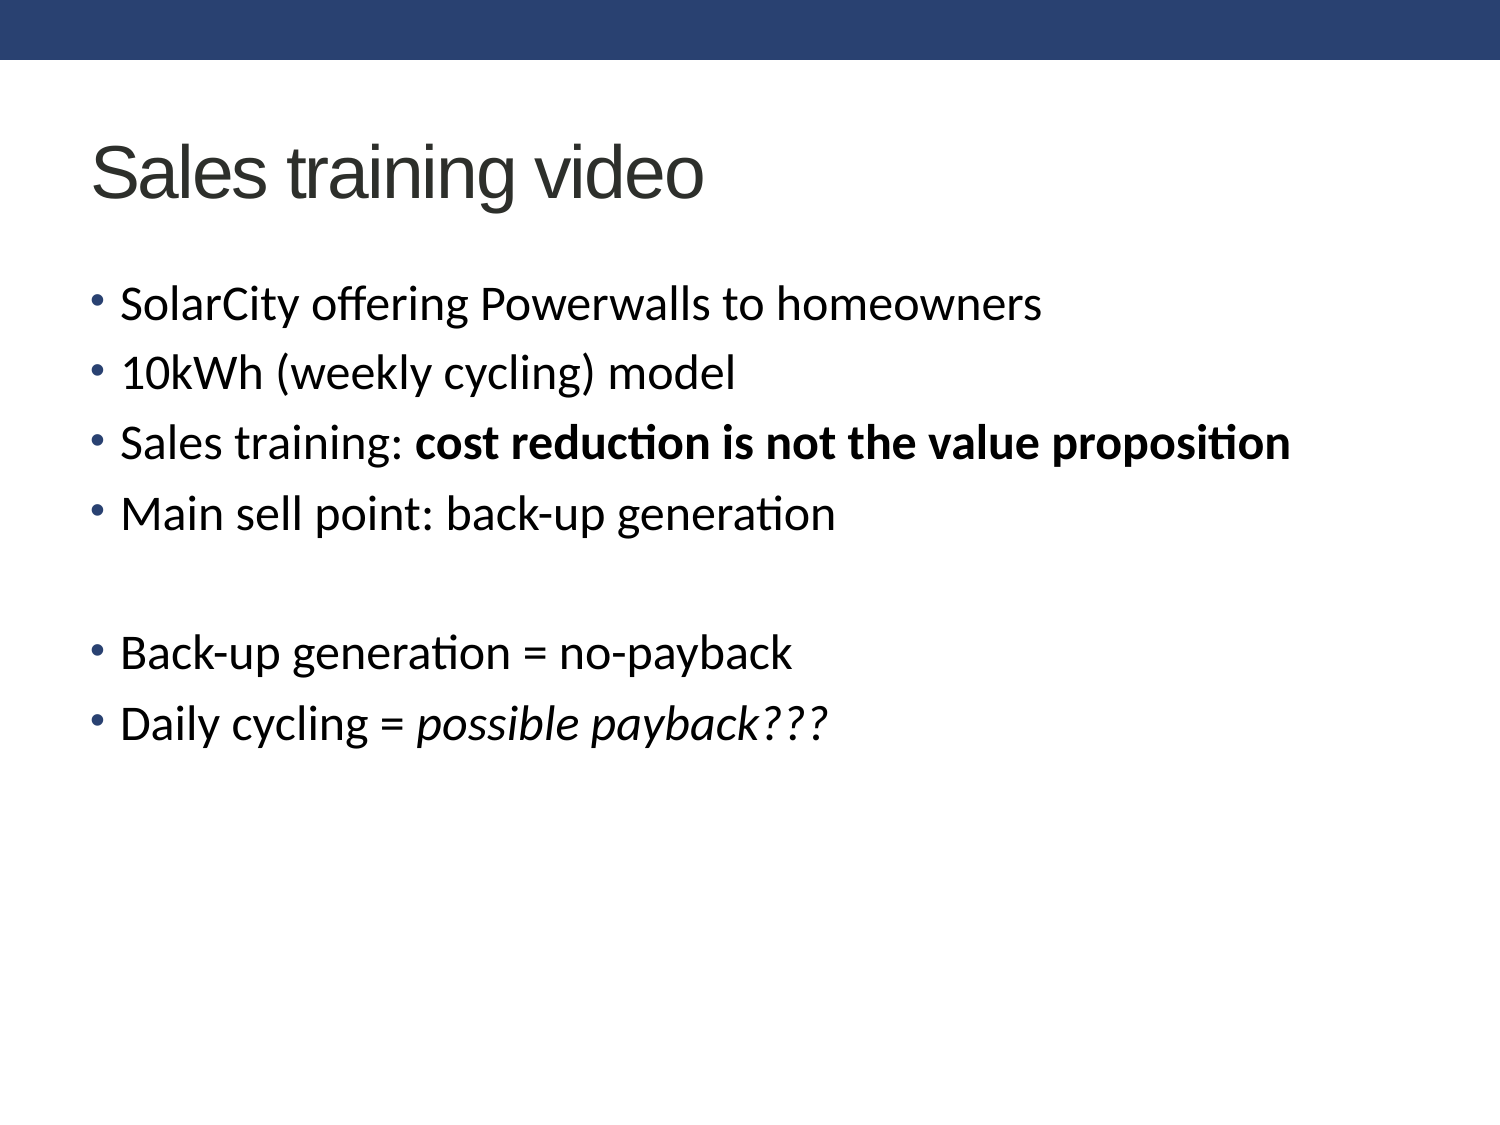

# Sales training video
SolarCity offering Powerwalls to homeowners
10kWh (weekly cycling) model
Sales training: cost reduction is not the value proposition
Main sell point: back-up generation

Back-up generation = no-payback
Daily cycling = possible payback???